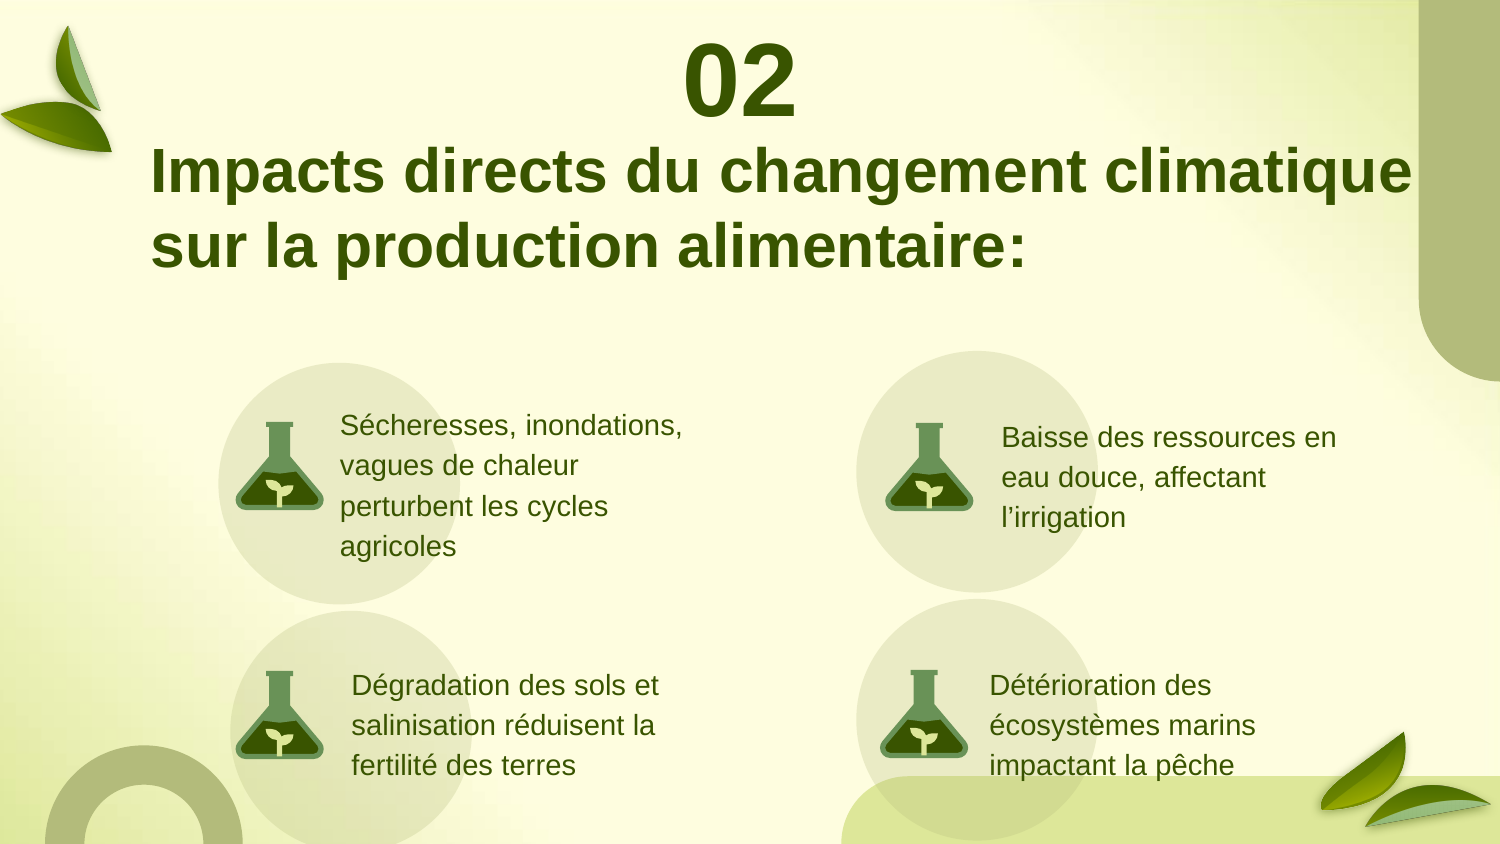

02
# Impacts directs du changement climatique sur la production alimentaire:

Sécheresses, inondations, vagues de chaleur perturbent les cycles agricoles
Baisse des ressources en eau douce, affectant l’irrigation

Dégradation des sols et salinisation réduisent la fertilité des terres
Détérioration des écosystèmes marins impactant la pêche